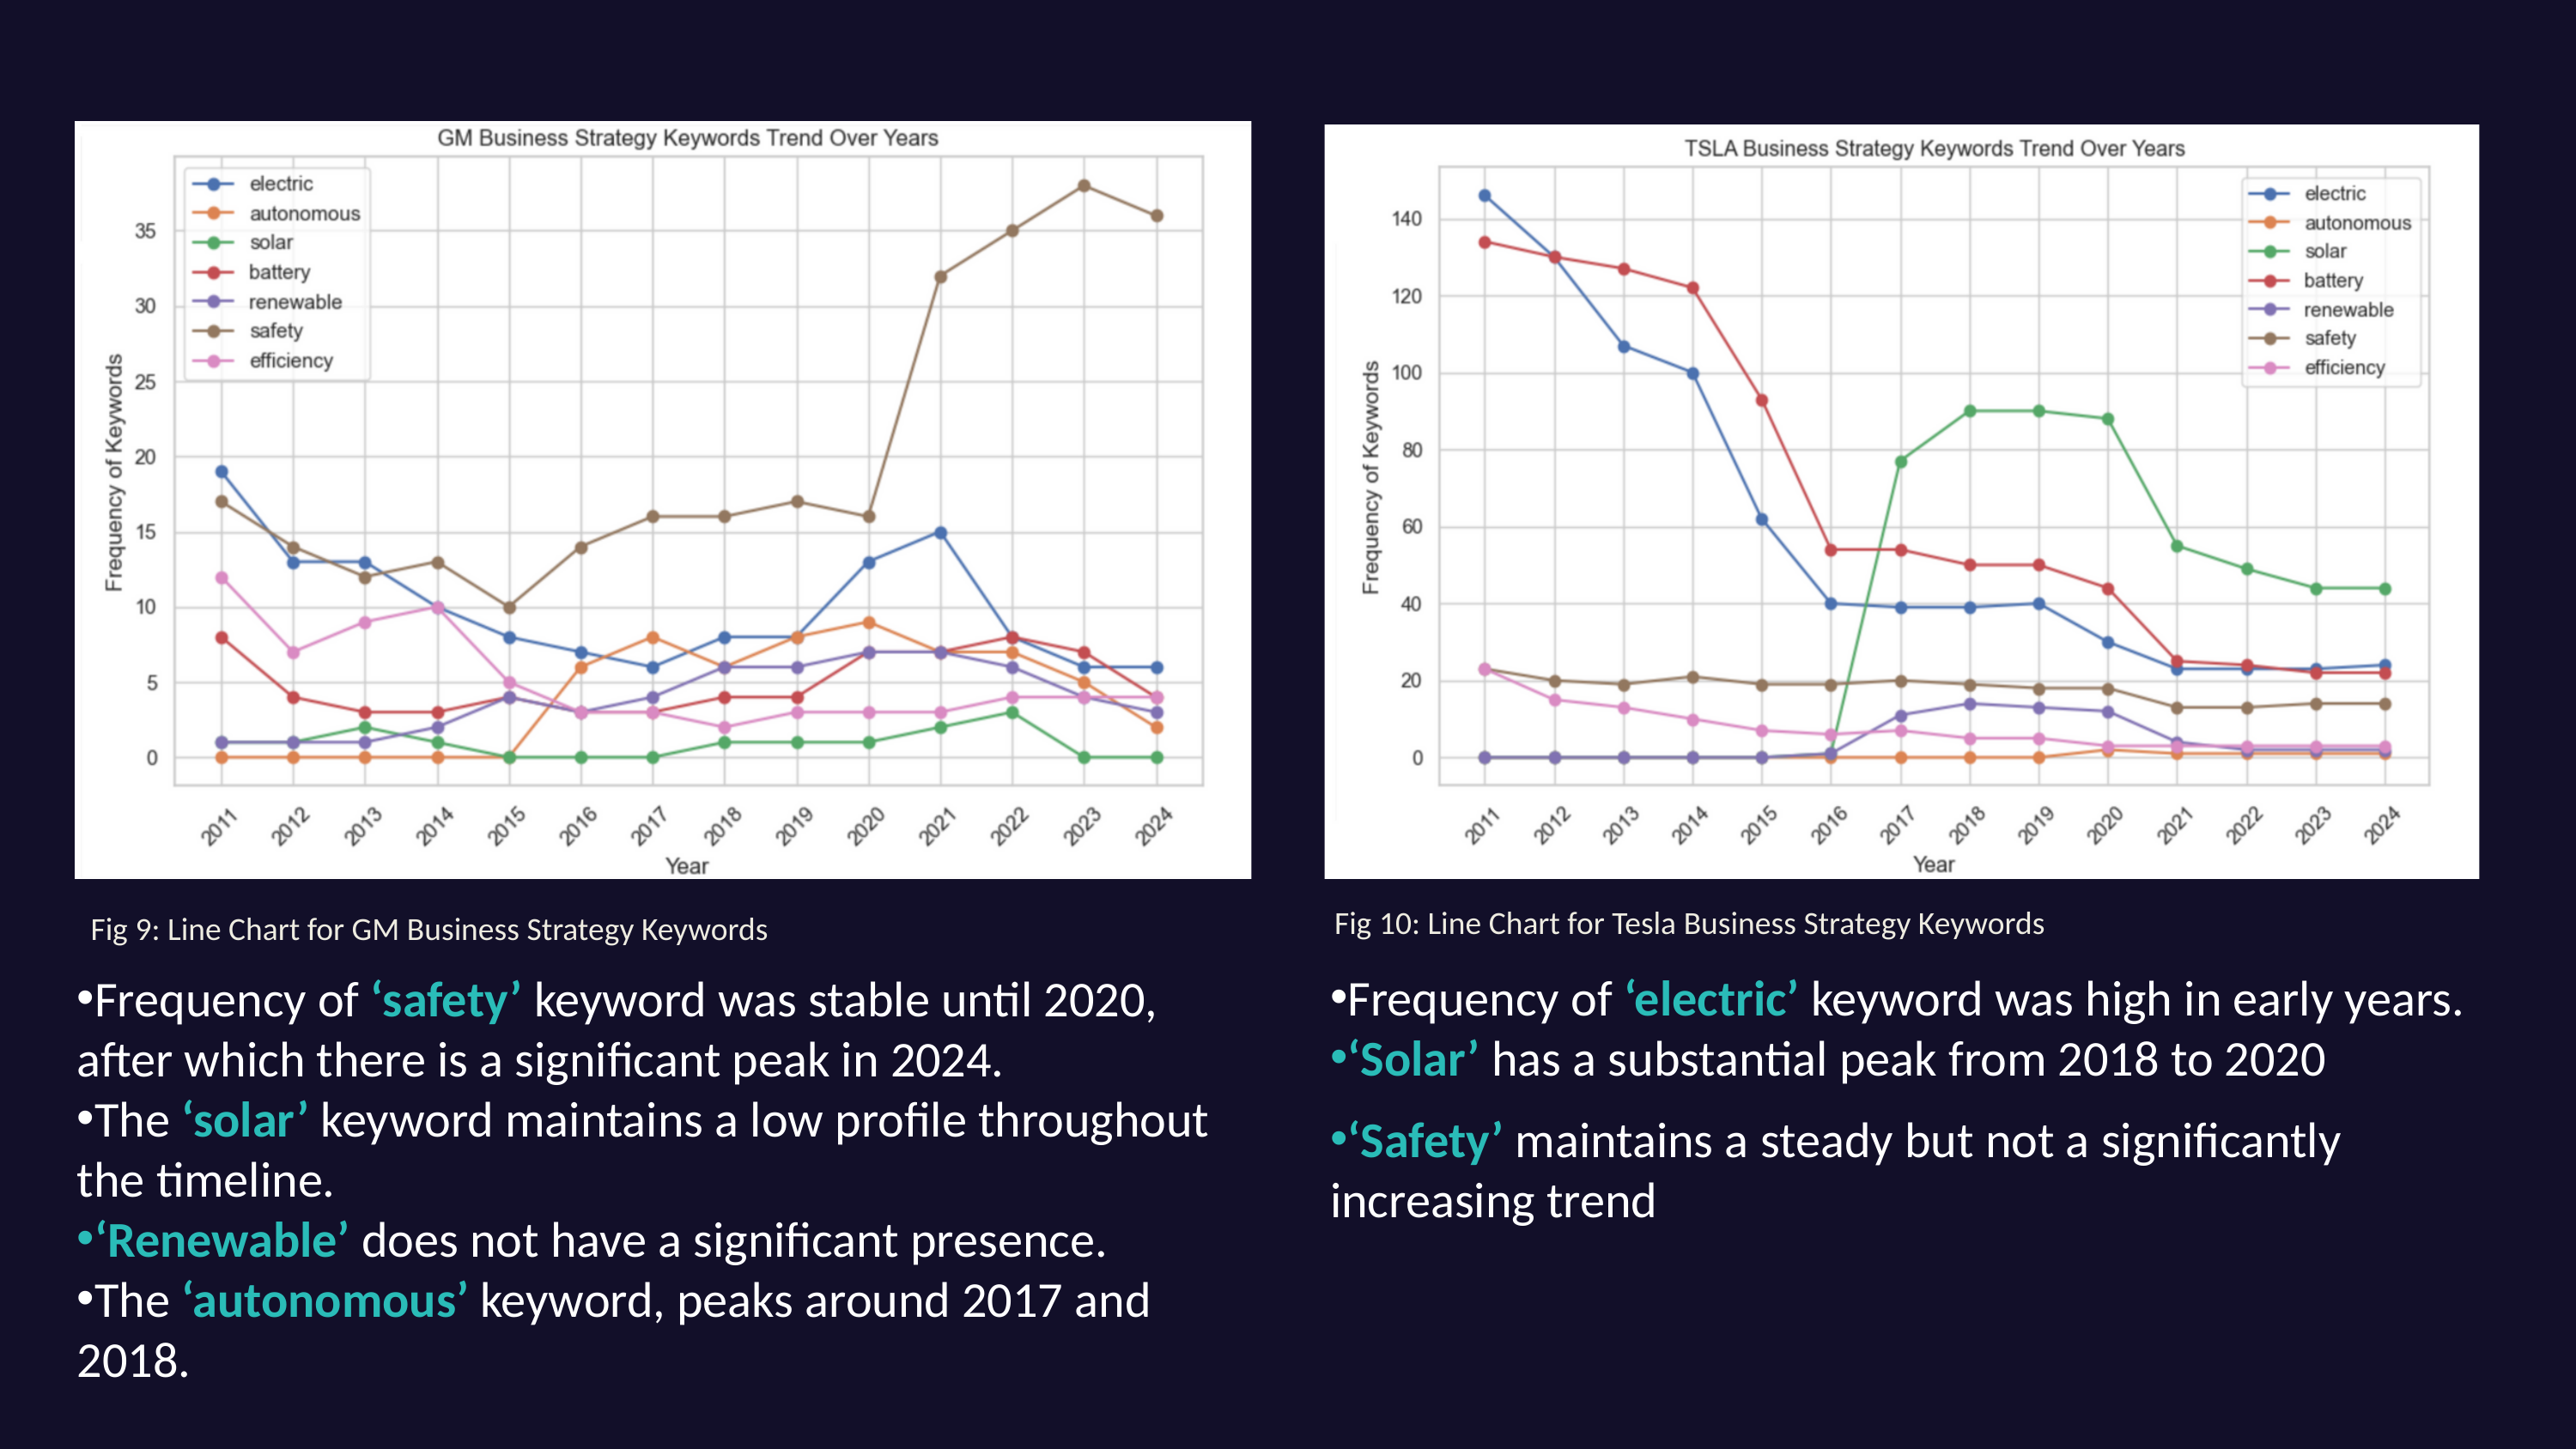

Fig 10: Line Chart for Tesla Business Strategy Keywords
Fig 9: Line Chart for GM Business Strategy Keywords
Frequency of ‘electric’ keyword was high in early years.
‘Solar’ has a substantial peak from 2018 to 2020
‘Safety’ maintains a steady but not a significantly increasing trend
Frequency of ‘safety’ keyword was stable until 2020, after which there is a significant peak in 2024.
The ‘solar’ keyword maintains a low profile throughout the timeline.
‘Renewable’ does not have a significant presence.
The ‘autonomous’ keyword, peaks around 2017 and 2018.